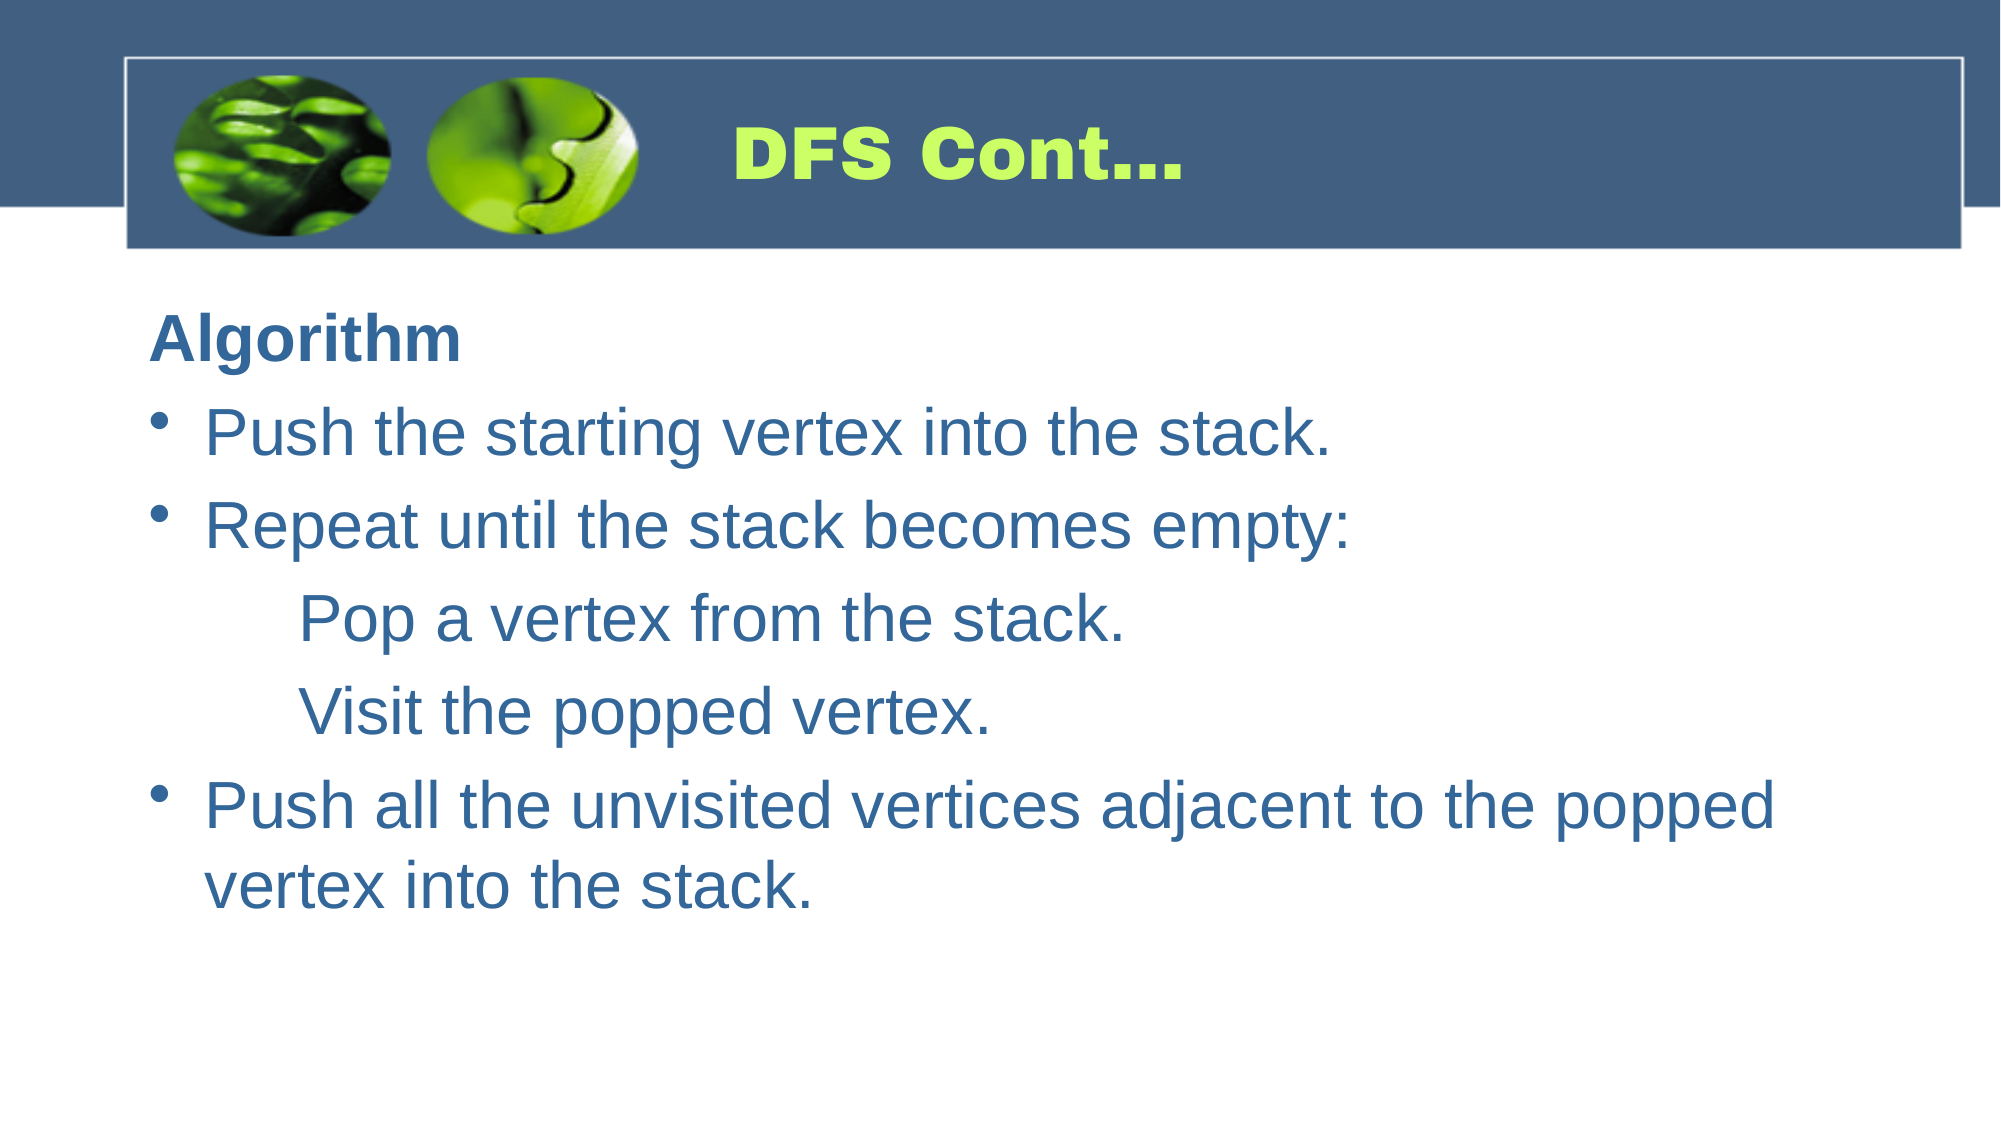

# DFS Cont…
Algorithm
Push the starting vertex into the stack.
Repeat until the stack becomes empty:
	Pop a vertex from the stack.
	Visit the popped vertex.
Push all the unvisited vertices adjacent to the popped vertex into the stack.